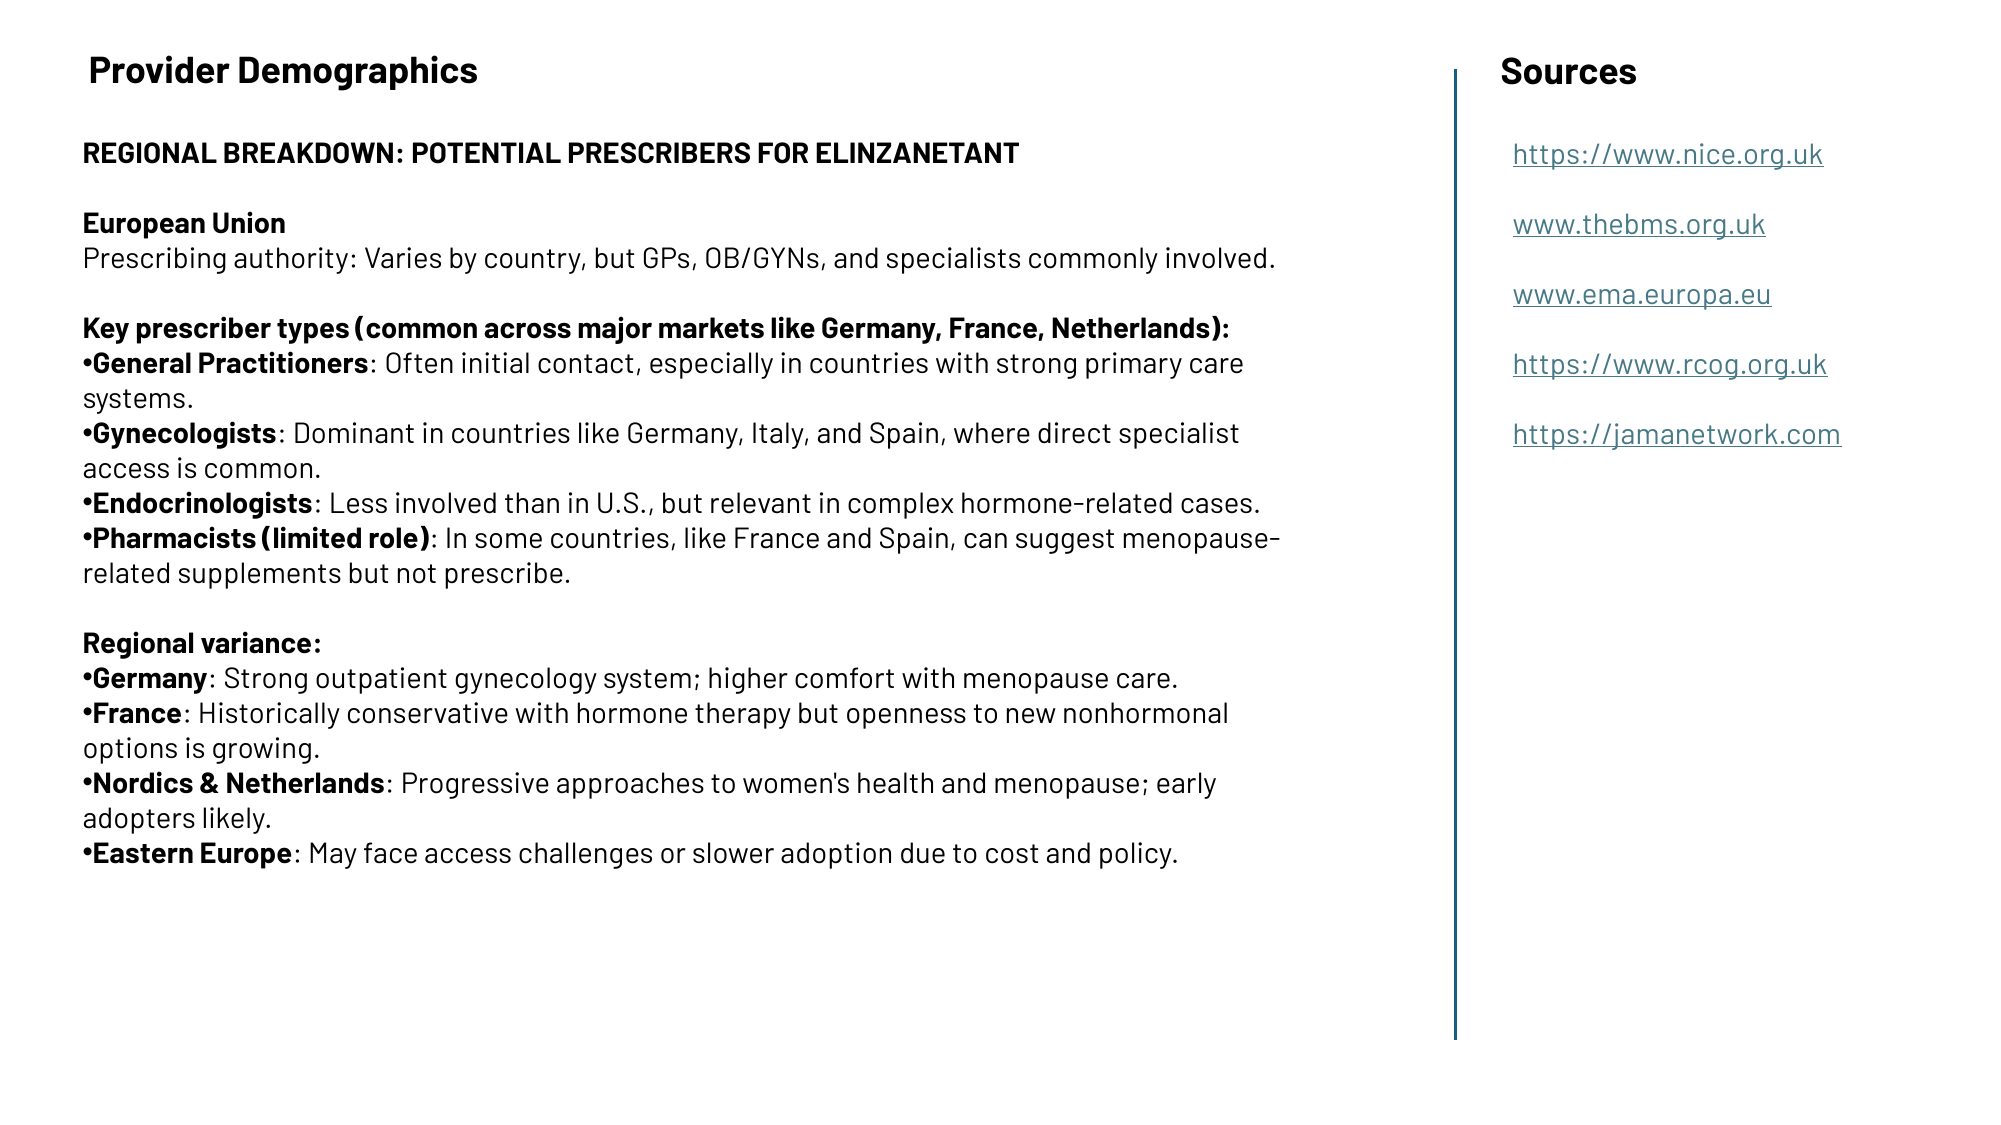

Provider Demographics
Sources
REGIONAL BREAKDOWN: POTENTIAL PRESCRIBERS FOR ELINZANETANT

European Union
Prescribing authority: Varies by country, but GPs, OB/GYNs, and specialists commonly involved.

Key prescriber types (common across major markets like Germany, France, Netherlands):
General Practitioners: Often initial contact, especially in countries with strong primary care systems.
Gynecologists: Dominant in countries like Germany, Italy, and Spain, where direct specialist access is common.
Endocrinologists: Less involved than in U.S., but relevant in complex hormone-related cases.
Pharmacists (limited role): In some countries, like France and Spain, can suggest menopause-related supplements but not prescribe.

Regional variance:
Germany: Strong outpatient gynecology system; higher comfort with menopause care.
France: Historically conservative with hormone therapy but openness to new nonhormonal options is growing.
Nordics & Netherlands: Progressive approaches to women's health and menopause; early adopters likely.
Eastern Europe: May face access challenges or slower adoption due to cost and policy.

https://www.nice.org.uk

www.thebms.org.uk

www.ema.europa.eu

https://www.rcog.org.uk

https://jamanetwork.com